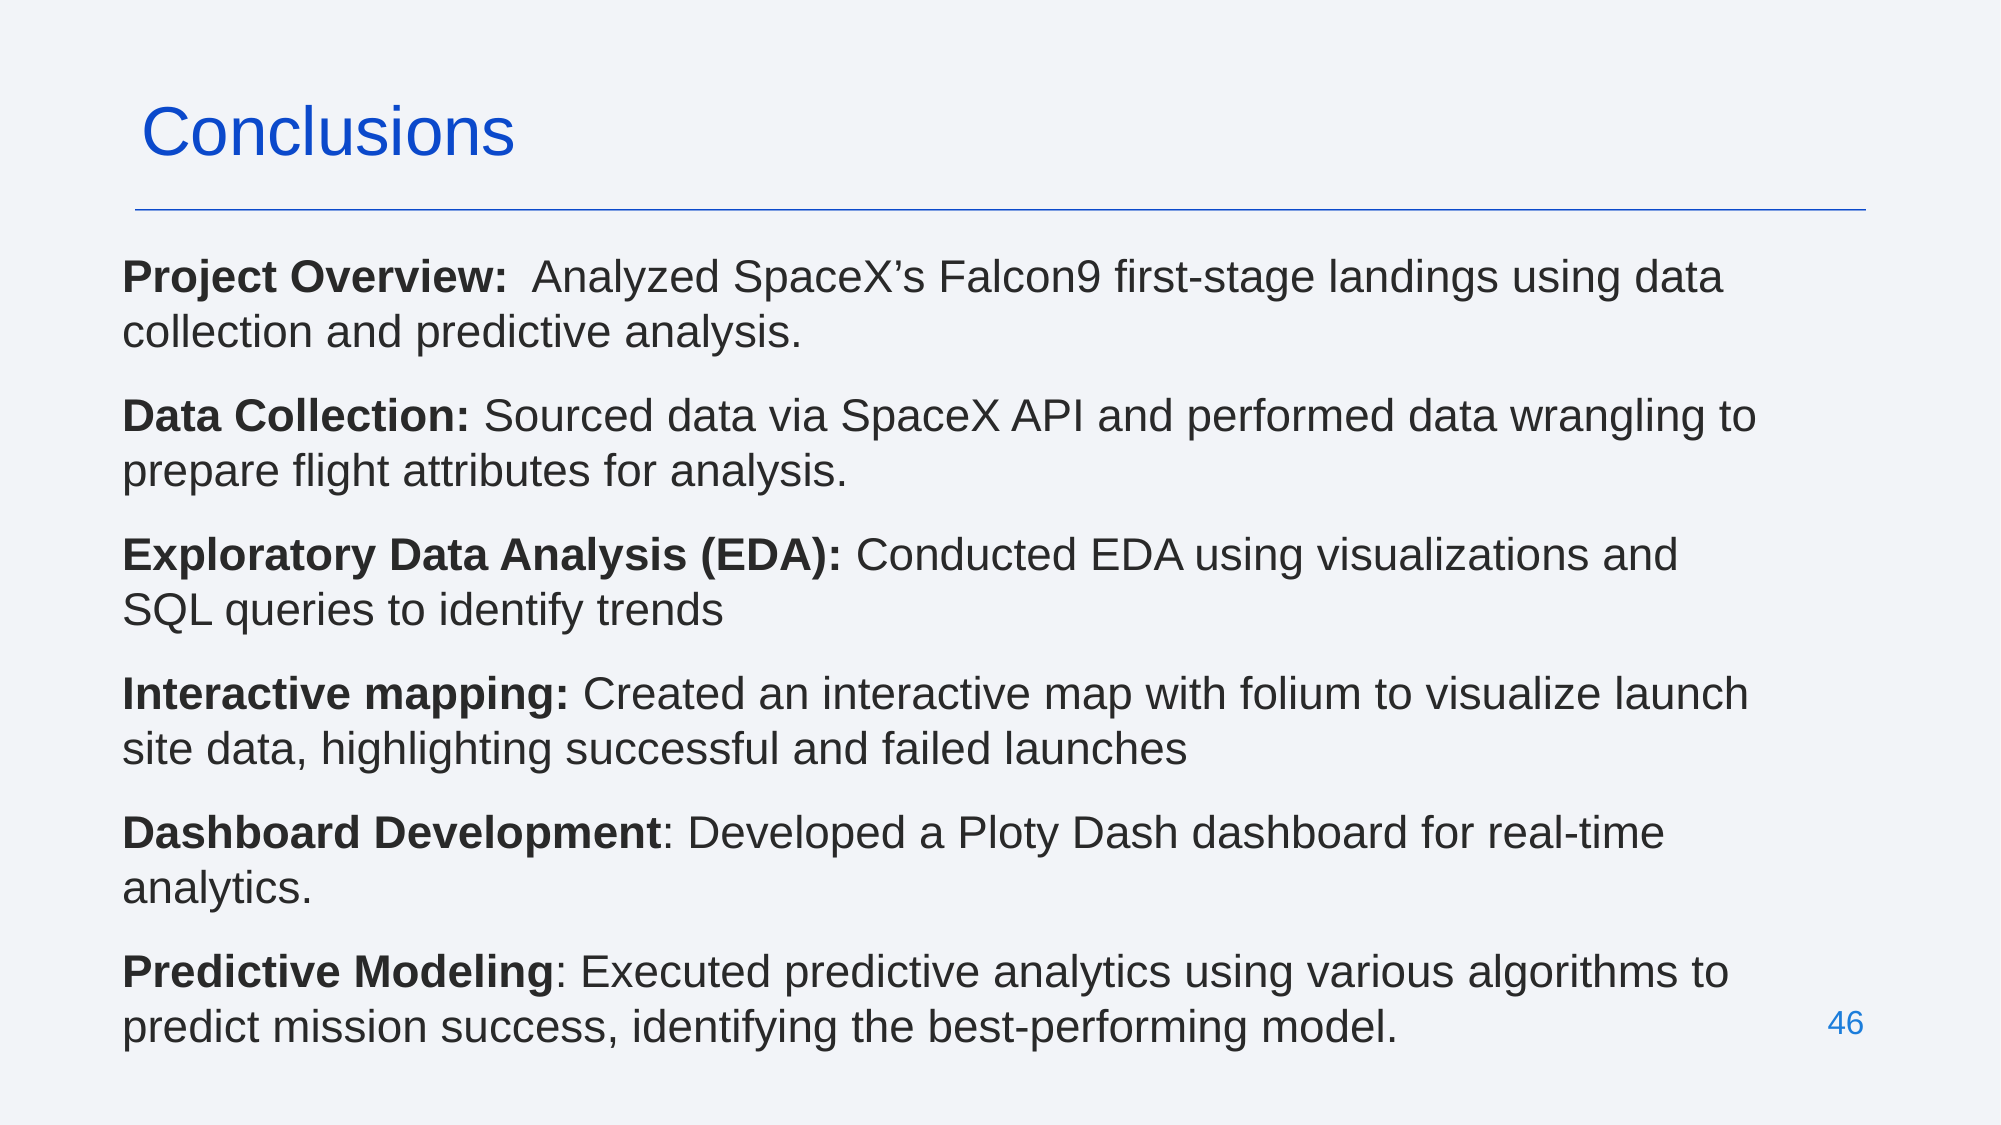

Conclusions
Project Overview:  Analyzed SpaceX’s Falcon9 first-stage landings using data collection and predictive analysis.
Data Collection: Sourced data via SpaceX API and performed data wrangling to prepare flight attributes for analysis.
Exploratory Data Analysis (EDA): Conducted EDA using visualizations and SQL queries to identify trends
Interactive mapping: Created an interactive map with folium to visualize launch site data, highlighting successful and failed launches
Dashboard Development: Developed a Ploty Dash dashboard for real-time analytics.
Predictive Modeling: Executed predictive analytics using various algorithms to predict mission success, identifying the best-performing model.
46